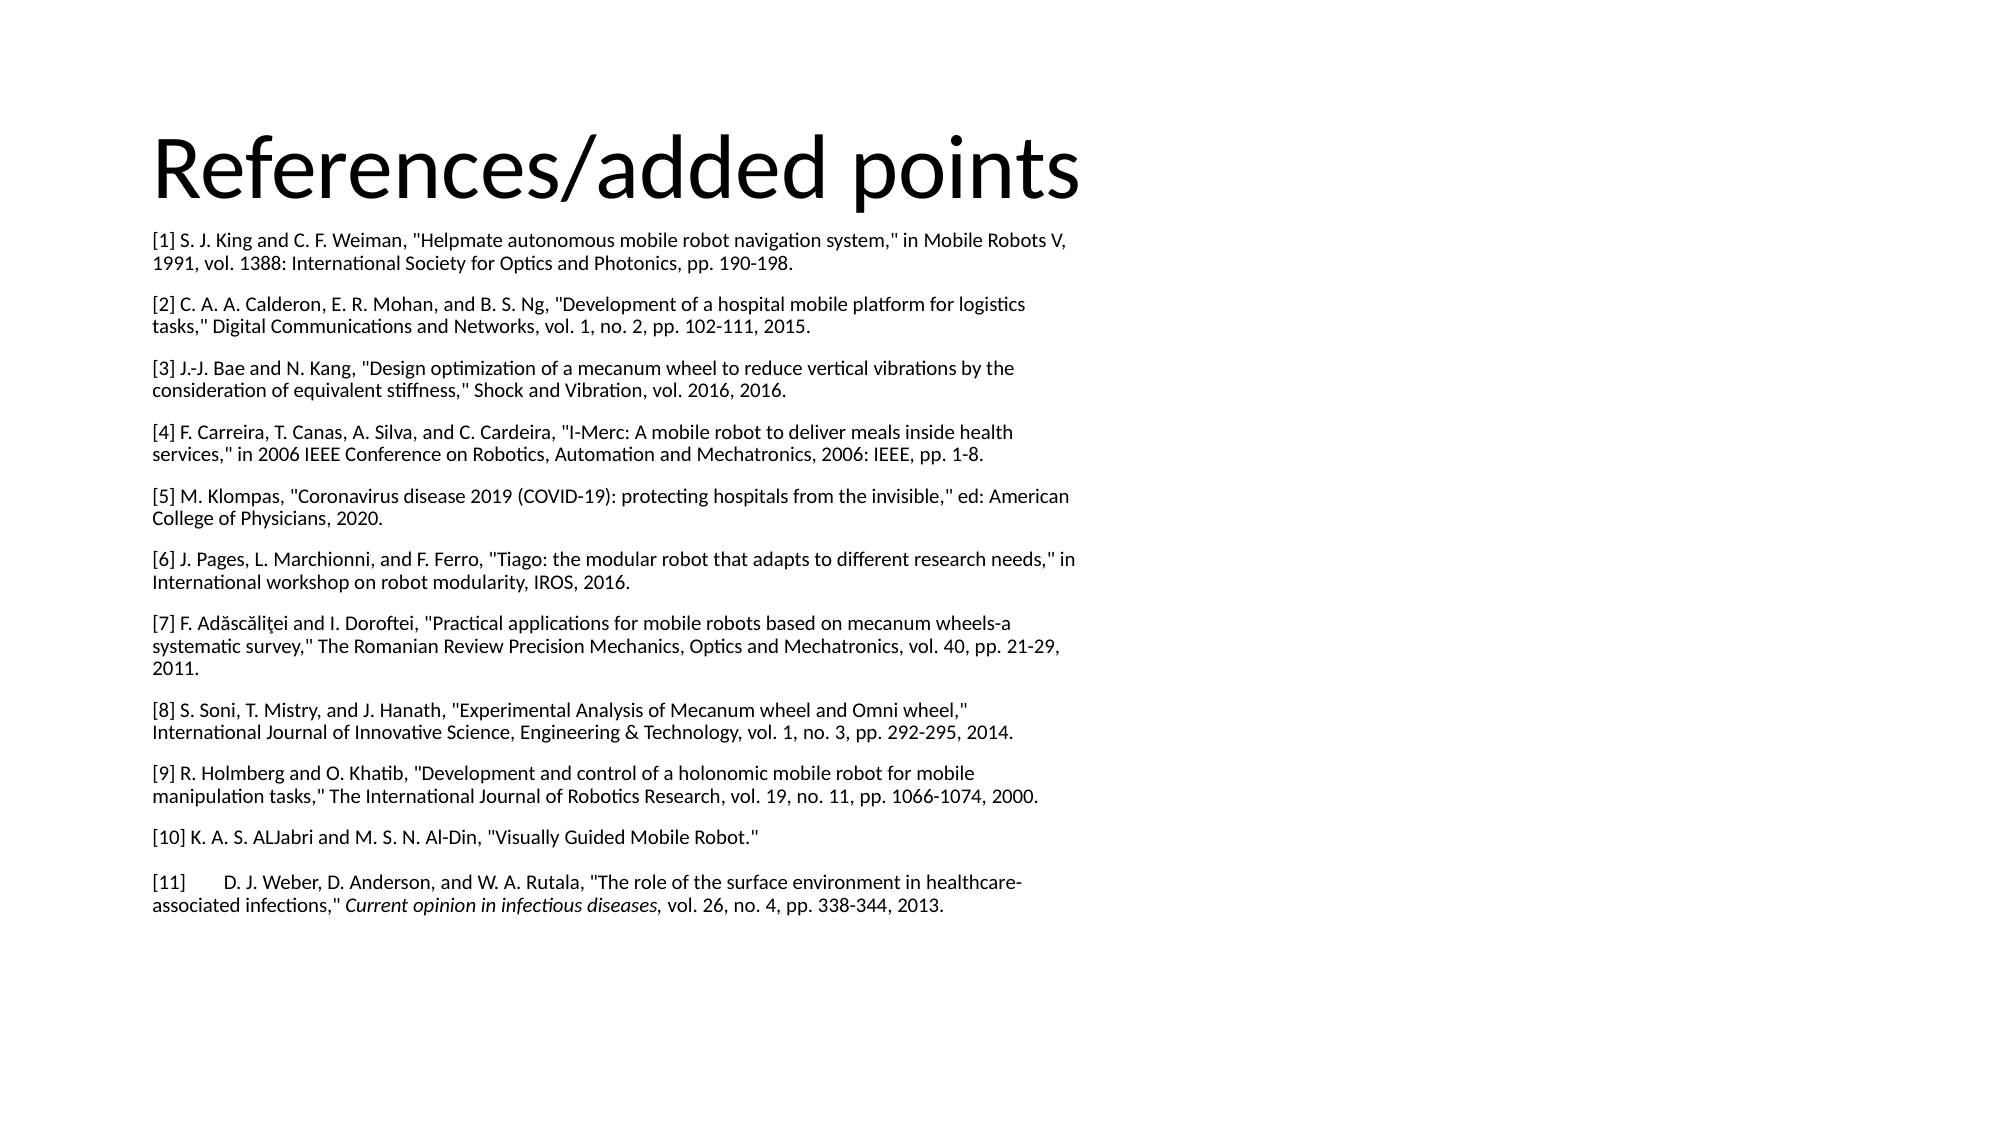

# References/added points
[1] S. J. King and C. F. Weiman, "Helpmate autonomous mobile robot navigation system," in Mobile Robots V, 1991, vol. 1388: International Society for Optics and Photonics, pp. 190-198.
[2] C. A. A. Calderon, E. R. Mohan, and B. S. Ng, "Development of a hospital mobile platform for logistics tasks," Digital Communications and Networks, vol. 1, no. 2, pp. 102-111, 2015.
[3] J.-J. Bae and N. Kang, "Design optimization of a mecanum wheel to reduce vertical vibrations by the consideration of equivalent stiffness," Shock and Vibration, vol. 2016, 2016.
[4] F. Carreira, T. Canas, A. Silva, and C. Cardeira, "I-Merc: A mobile robot to deliver meals inside health services," in 2006 IEEE Conference on Robotics, Automation and Mechatronics, 2006: IEEE, pp. 1-8.
[5] M. Klompas, "Coronavirus disease 2019 (COVID-19): protecting hospitals from the invisible," ed: American College of Physicians, 2020.
[6] J. Pages, L. Marchionni, and F. Ferro, "Tiago: the modular robot that adapts to different research needs," in International workshop on robot modularity, IROS, 2016.
[7] F. Adăscăliţei and I. Doroftei, "Practical applications for mobile robots based on mecanum wheels-a systematic survey," The Romanian Review Precision Mechanics, Optics and Mechatronics, vol. 40, pp. 21-29, 2011.
[8] S. Soni, T. Mistry, and J. Hanath, "Experimental Analysis of Mecanum wheel and Omni wheel," International Journal of Innovative Science, Engineering & Technology, vol. 1, no. 3, pp. 292-295, 2014.
[9] R. Holmberg and O. Khatib, "Development and control of a holonomic mobile robot for mobile manipulation tasks," The International Journal of Robotics Research, vol. 19, no. 11, pp. 1066-1074, 2000.
[10] K. A. S. ALJabri and M. S. N. Al-Din, "Visually Guided Mobile Robot."
[11]        D. J. Weber, D. Anderson, and W. A. Rutala, "The role of the surface environment in healthcare-associated infections," Current opinion in infectious diseases, vol. 26, no. 4, pp. 338-344, 2013.